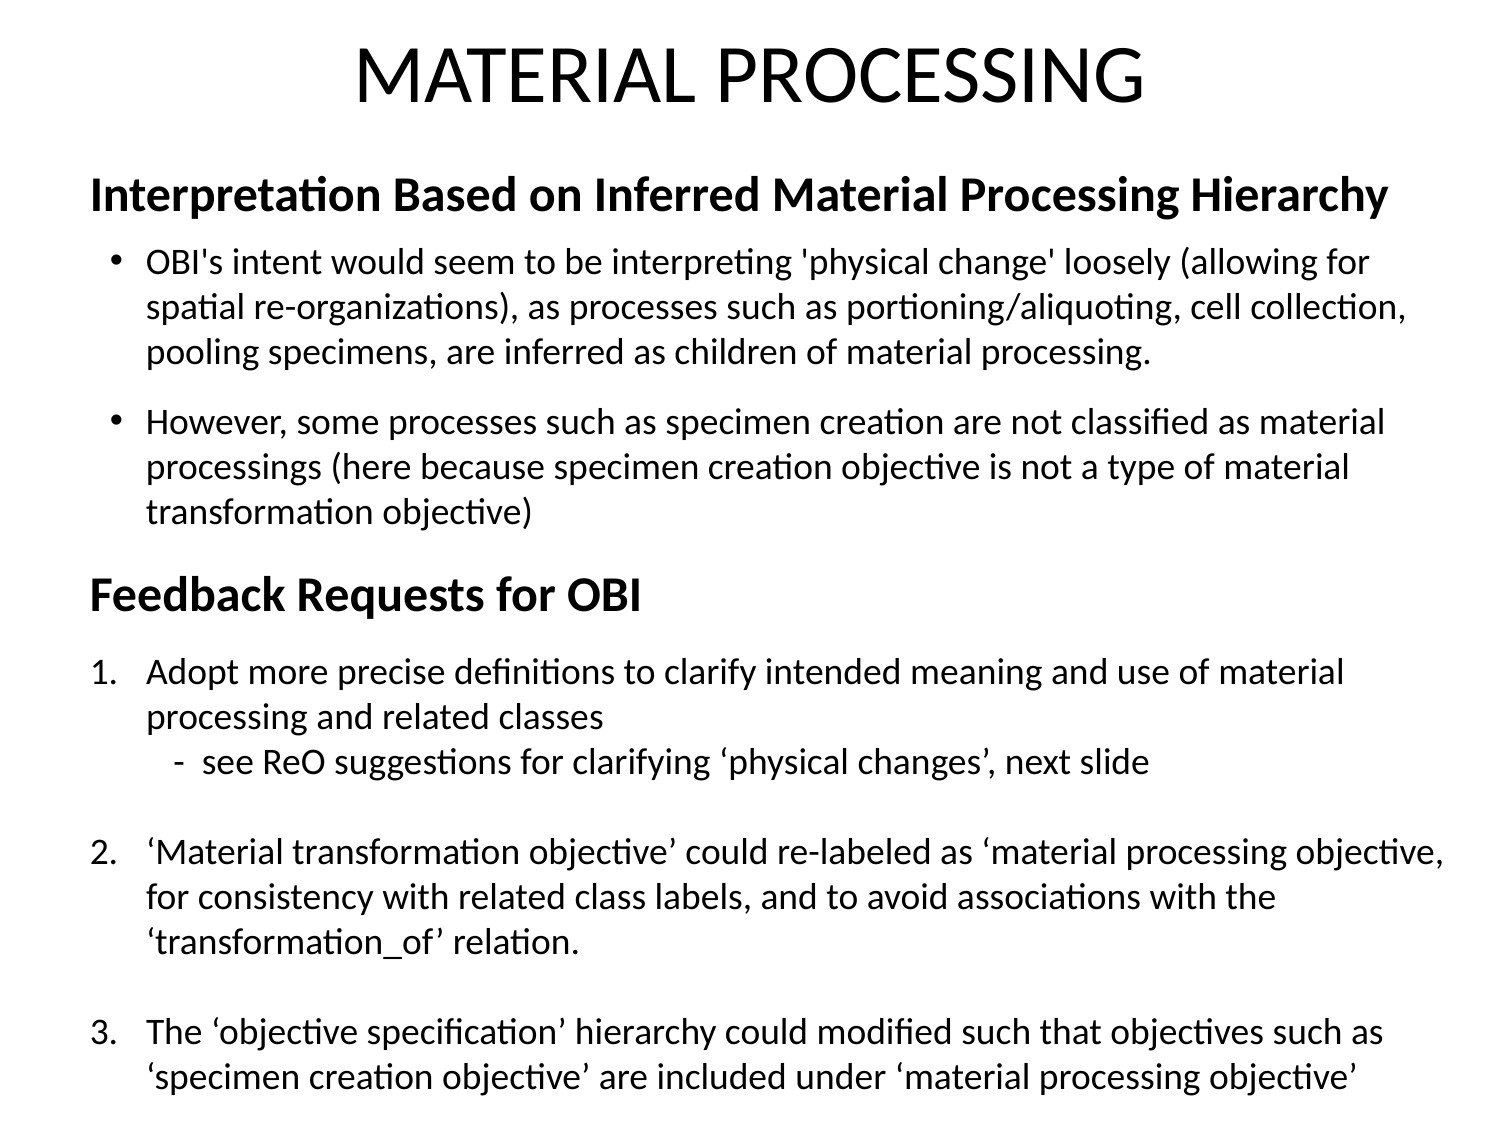

MATERIAL PROCESSING
Interpretation Based on Inferred Material Processing Hierarchy

OBI's intent would seem to be interpreting 'physical change' loosely (allowing for spatial re-organizations), as processes such as portioning/aliquoting, cell collection, pooling specimens, are inferred as children of material processing.

However, some processes such as specimen creation are not classified as material processings (here because specimen creation objective is not a type of material transformation objective)

Feedback Requests for OBI

Adopt more precise definitions to clarify intended meaning and use of material processing and related classes
 -  see ReO suggestions for clarifying ‘physical changes’, next slide

‘Material transformation objective’ could re-labeled as ‘material processing objective, for consistency with related class labels, and to avoid associations with the ‘transformation_of’ relation.

The ‘objective specification’ hierarchy could modified such that objectives such as ‘specimen creation objective’ are included under ‘material processing objective’